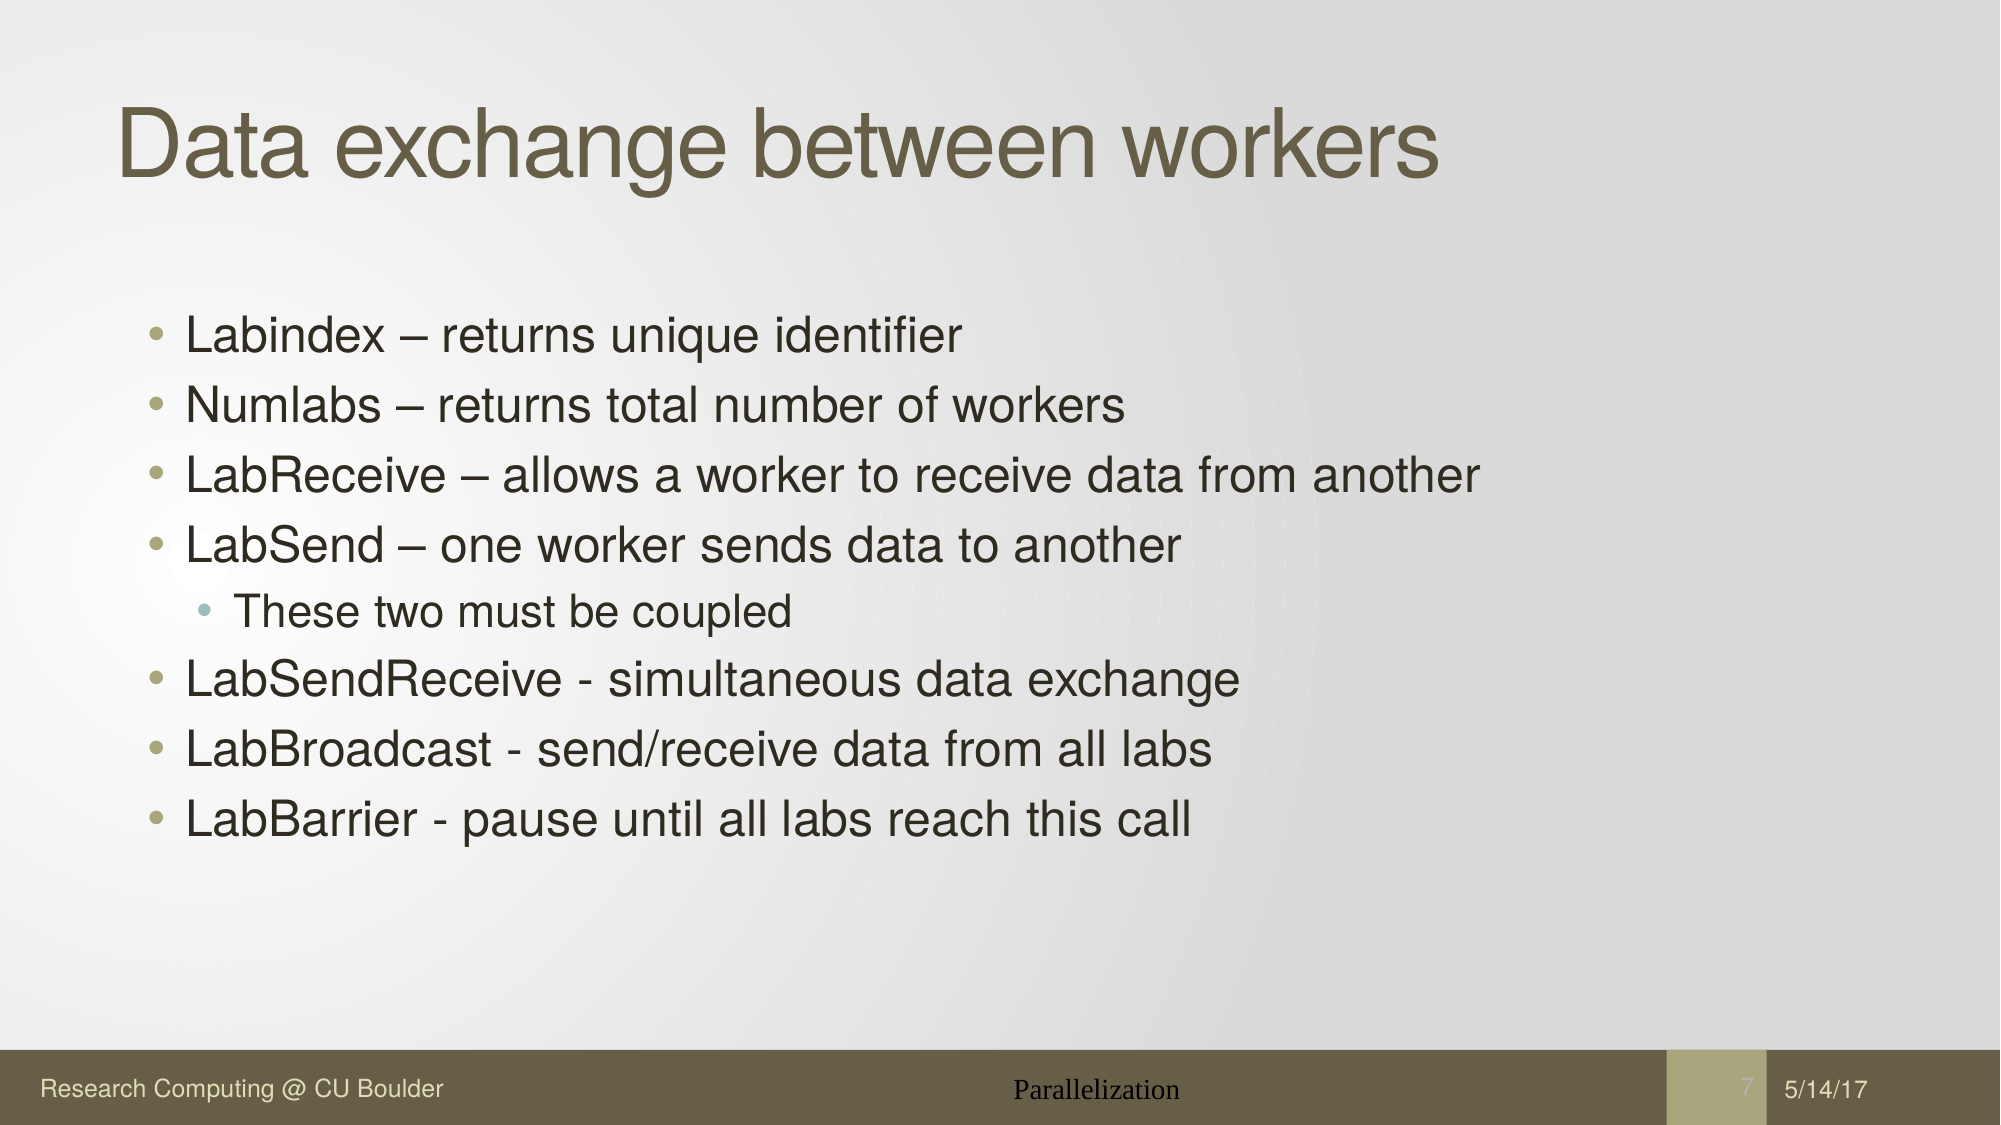

# Data exchange between workers
Labindex – returns unique identifier
Numlabs – returns total number of workers
LabReceive – allows a worker to receive data from another
LabSend – one worker sends data to another
These two must be coupled
LabSendReceive - simultaneous data exchange
LabBroadcast - send/receive data from all labs
LabBarrier - pause until all labs reach this call
Parallelization
5/14/17
7